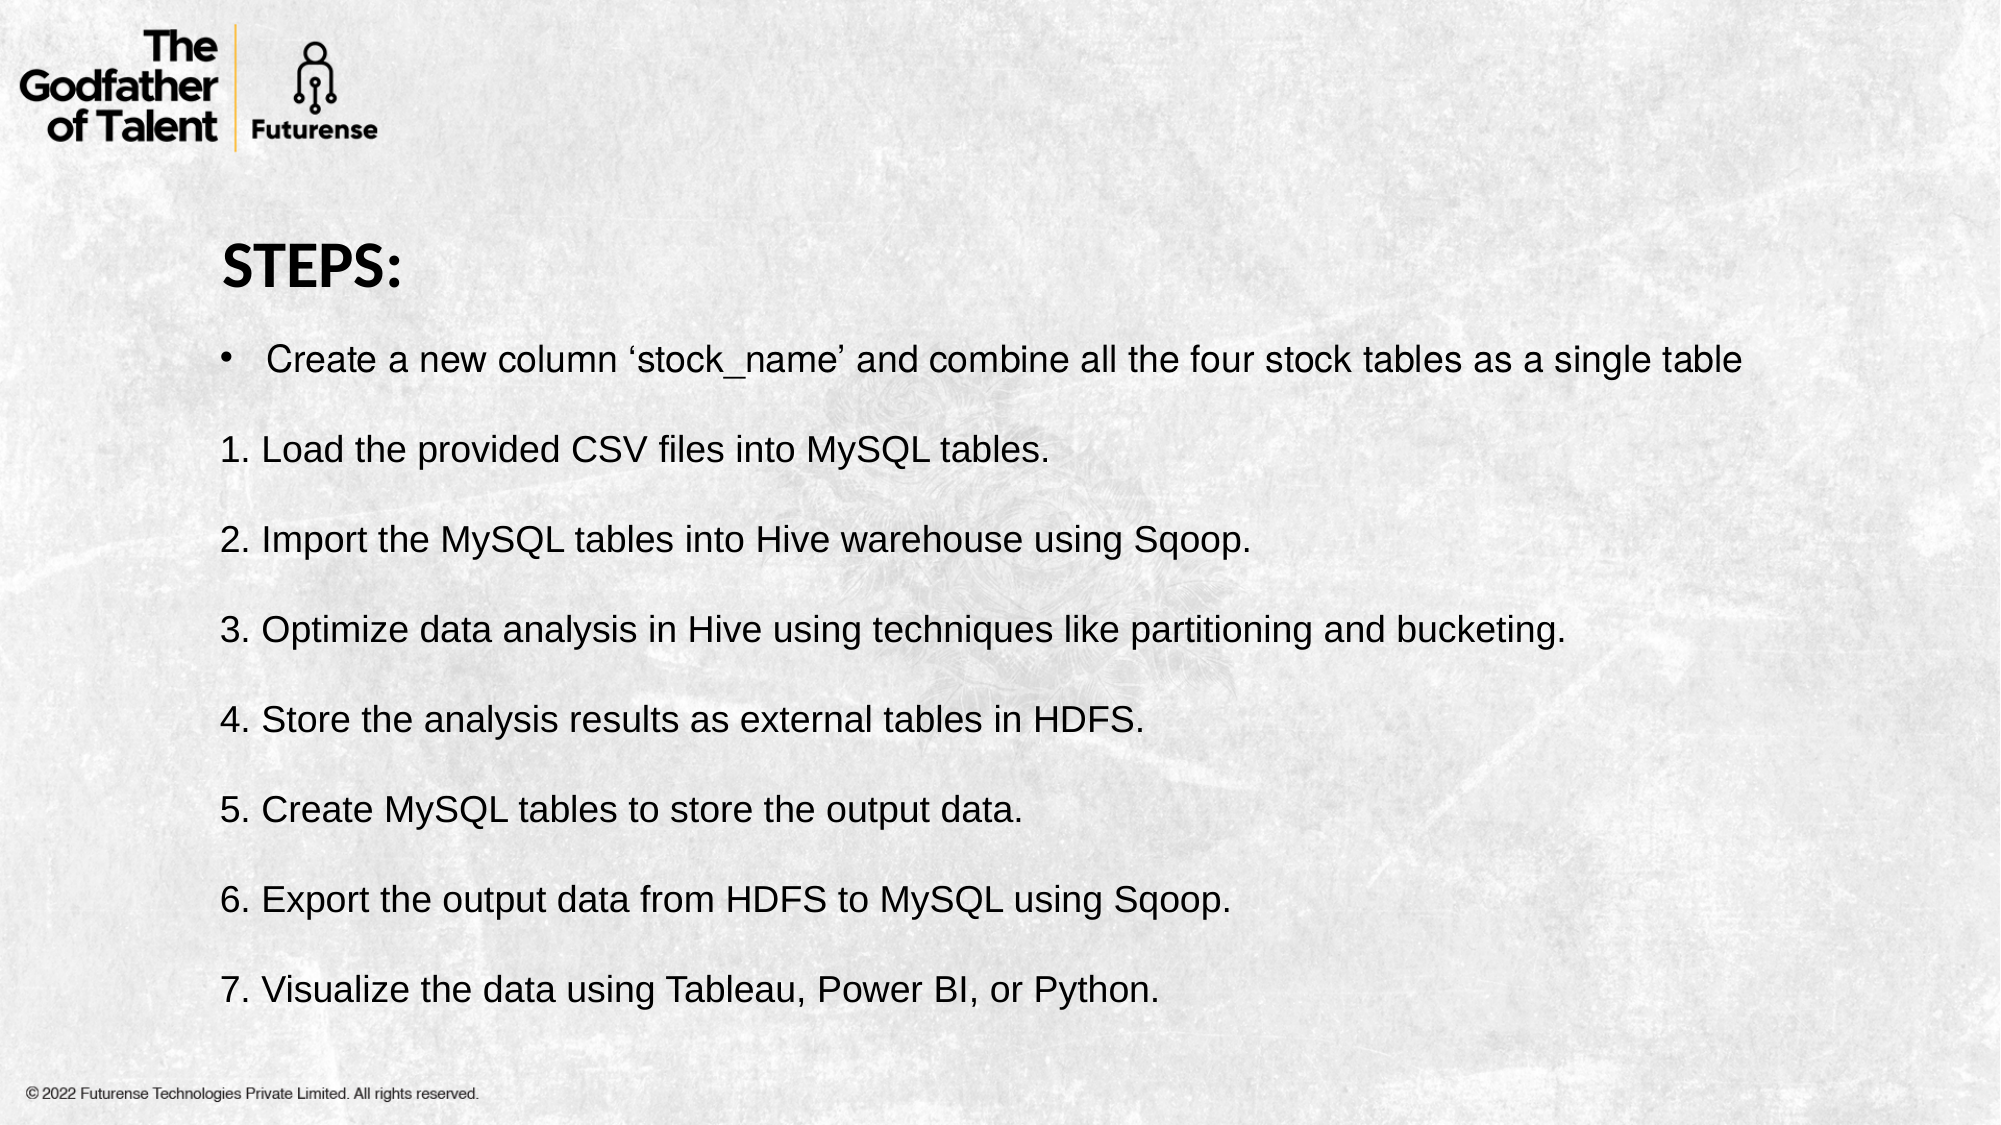

STEPS:

Create a new column ‘stock_name’ and combine all the four stock tables as a single table

1. Load the provided CSV files into MySQL tables.

2. Import the MySQL tables into Hive warehouse using Sqoop.

3. Optimize data analysis in Hive using techniques like partitioning and bucketing.

4. Store the analysis results as external tables in HDFS.

5. Create MySQL tables to store the output data.

6. Export the output data from HDFS to MySQL using Sqoop.

7. Visualize the data using Tableau, Power BI, or Python.